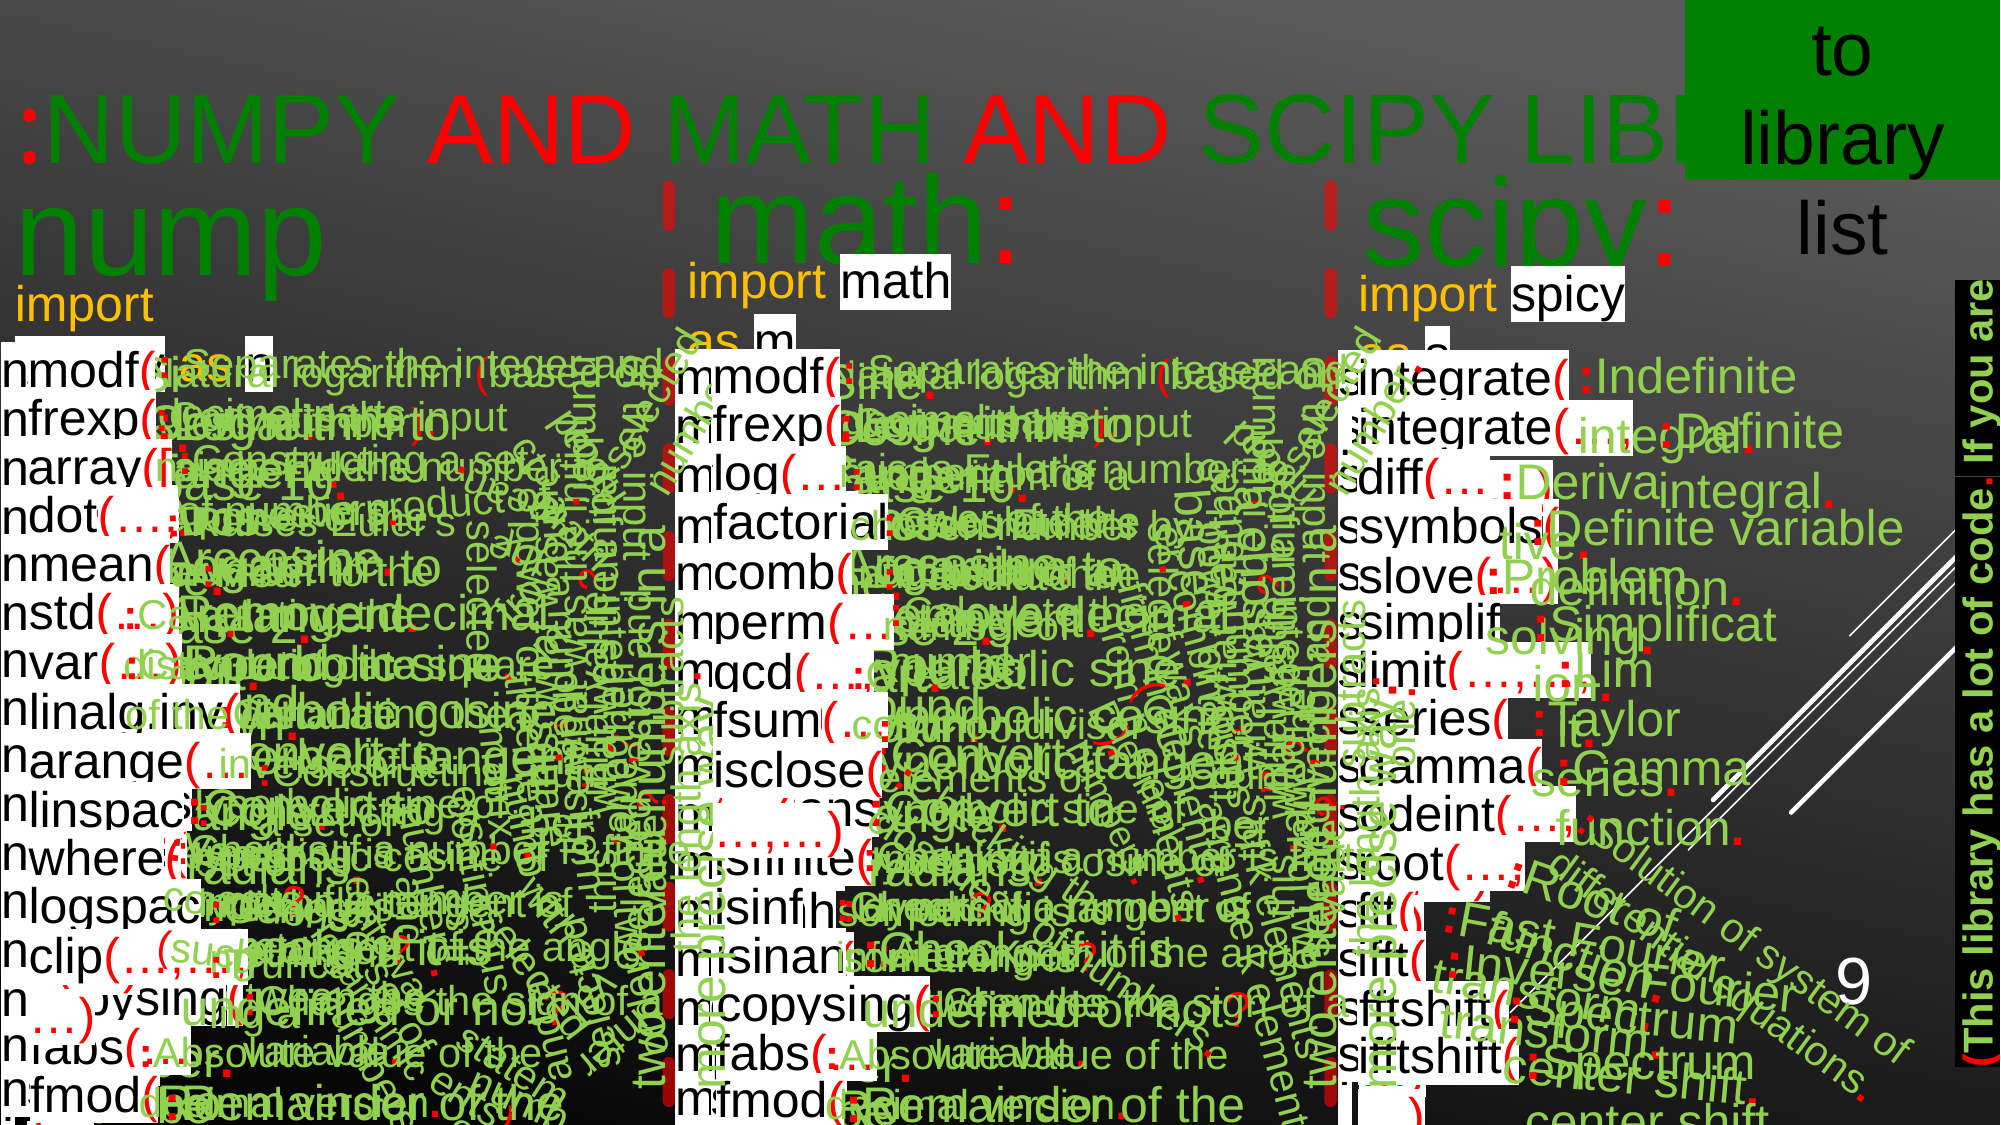

# numpy and math and scipy library:
Return to library list
math:
scipy:
numpy:
import math as m
import spicy as s
import numpy as n
: Separates the integer and decimal parts
modf(…)
log(…)
n.
sin(…)
:Sine.
: Separates the integer and decimal parts
:Indefinite integral.
modf(…)
log(…)
m.
sin(…)
s.
integrate(…,…)
:Natural logarithm (based on Euler's number).
:Natural logarithm (based on Euler's number).
:Sine.
selected number.
selected number.
cos(…)
frexp(…)
log10(…)
n.
:Converts the input number to the
:Cosine.
:Logarithm to base 10.
cos(…)
frexp(…)
log10(…)
:Logarithm to base 10.
m.
s.
integrate(…,…,…,…)
:Cosine.
:Converts the input number to the
:Definite integral.
product
exp(…)
:Constructing a set of numbers.
tan(…)
array([…])
product
n.
:Tangent.
exp(…)
:Raises Euler's number to the power of the
tan(…)
log(…,…)
:Raises Euler's number to the power of the
m.
s.
:Tangent.
diff(…,…)
:Logarithm of a chosen number by
:Derivative.
of the input number.
of the input number.
expm1(…)
:Domestic product of a vector or
dot(…,…)
asin(…)
n.
:Arcsine.
expm1(…)
asin(…)
factorial(…)
:Arcsine.
m.
s.
symbols(…)
:Calculate the factorial of an
:Raises Euler's number to the
:Definite variable definition.
:Raises Euler's number to the
matrix.
the mean.
:Arccosine.
log2(…)
acos(…)
n.
mean(…,…)
:Arccosine.
:Logarithm to base 2.
acos(…)
log2(…)
:Logarithm to base 2.
comb(…,…)
integer.
(This library has a lot of code. If you are interested, do some research.)
m.
s.
slove(…)
:Problem solving.
:Mean.
:Calculate the number of
a chosen base.
from
trunc(…)
this, what was the initial value?
atan(…)
std(…)
:Remove decimal part.
n.
:Arctangent.
:Remove decimal part.
atan(…)
trunc(…)
this, what was the initial value?
:Calculate the number
:Arctangent.
:Calculating the distance of data
perm(…,…)
m.
s.
simplify(…)
:Simplification.
this, what was the initial value?
this, what was the initial value?
, then subtracts one.
power of the selected
floor (…)
, then subtracts one.
power of the selected
sinh(…)
n.
var(…)
:Round down.
:Hyperbolic sine.
floor (…)
:Round down.
sinh(…)
:Hyperbolic sine.
m.
s.
:Limit.
limit(…,…,…)
:Calculating the square of the distance
gcd(…,…)
:Greatest common divisor
this,  what was the initial value?
this,  what was the initial value?
:Round up.
ceil(…)
:Round up.
cosh(…)
n.
:Hyperbolic cosine.
ceil(…)
linalg.inv(…)
cosh(…)
:Hyperbolic cosine.
m.
s.
series(…,…)
:Calculating the inverse of a
:Taylor series.
fsum(…,…)
:Sum of elements of
(GCD).
of an integer power of two and a number.
of an integer power of two and a number.
selected vector and the length axis.
selected vector and the length axis.
degrees(…)
:Convert to angle.
:Convert to angle.
n.
tanh(…)
:Hyperbolic tangent.
arange(…,…,…)
degrees(…)
:Hyperbolic tangent.
m.
s.
tanh(…)
gamma(…,…)
:Gamma function.
isclose(…,…)
:Constructing a set of
number
number
two entered numbers in a more precise way.
two entered numbers in a more precise way.
radians(…)
n.
asinh(…)
:Convert to radians.
:Hyperbolic sine of something is
:Convert to radians.
radians(…)
linspace(…)
of data from the mean.
asinh(…)
m.
s.
:Hyperbolic sine of something is
odeint(…,…,…)
:Constructing a set of
square matrix.
decimal numbers.
combinations of k elements from n elements.
numbers
isfinite(…)
acosh(…)
n.
:Checks if a number is finite or not?
where(…)
isfinite(…)
:Hyperbolic cosine of something is
:Checks if a number is finite or not?
m.
s.
acosh(…)
root(…,…)
:Hyperbolic cosine of something is
:Vector conditions (such
of ways to arrange k elements from n elements.
isinf (…)
:Checking the closeness of numbers.
n.
atanh(…)
:Checks if a number is infinite or not?
logspace(…)
isinf (…)
:Hyperbolic tangent of something is
m.
s.
atanh(…)
fft(…)
:Checks if a number is infinite or not?
:Hyperbolic tangent of something is
:Generating
:Root of function.
:Checks if it is undefined or not?
isinan (…)
n.
atan2(…,…)
:Checks if it is undefined or not?
:Fast Fourier transform.
continuous numbers.
:Arctangent of the angle between the
with a selected
9
isinan (…)
clip(…,…,…)
:Arctangent of the angle between the
 as if and else
m.
s.
ifft(…)
atan2(…,…)
:Truncating a
and a selected order.
:Solution of system of differential equations.
:Inverse Fourier transform.
copysing(…,…)
n.
e
:Euler's number.
interval logarithmic
copysing(…,…)
:Euler's number.
e
:Changes the sign of a variable.
m.
s.
:Changes the sign of a variable.
fftshift(…)
:Spectrum center shift.
n.
:Pi number.
pi
fabs(…)
set of numbers.
:Pi number.
pi
fabs(…)
m.
s.
ifftshift(…)
interval
:Absolute value of the decimal version.
:Absolute value of the decimal version.
:Spectrum center shift.
statements).
n.
sqrt(…)
fmod(…)
m.
sqrt(…)
fmod(…)
:Root.
:Remainder of the result of dividing
:Remainder of the result of dividing
:Root.
numbers.